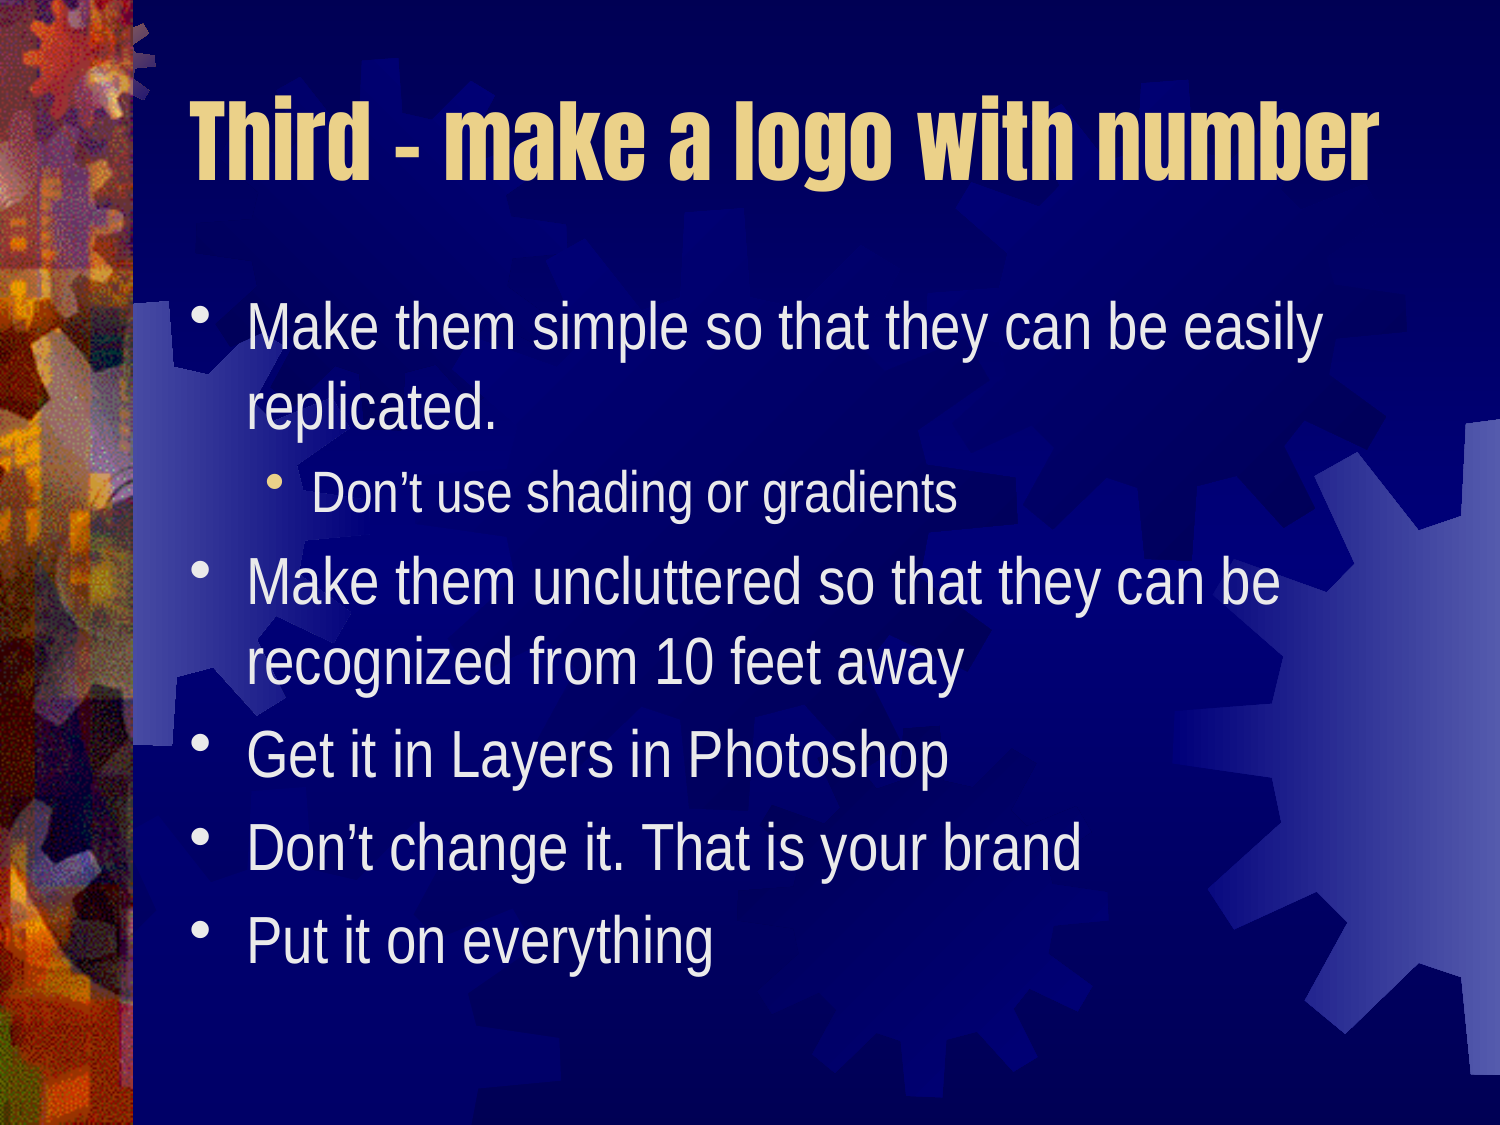

# Third – make a logo with number
Make them simple so that they can be easily replicated.
Don’t use shading or gradients
Make them uncluttered so that they can be recognized from 10 feet away
Get it in Layers in Photoshop
Don’t change it. That is your brand
Put it on everything